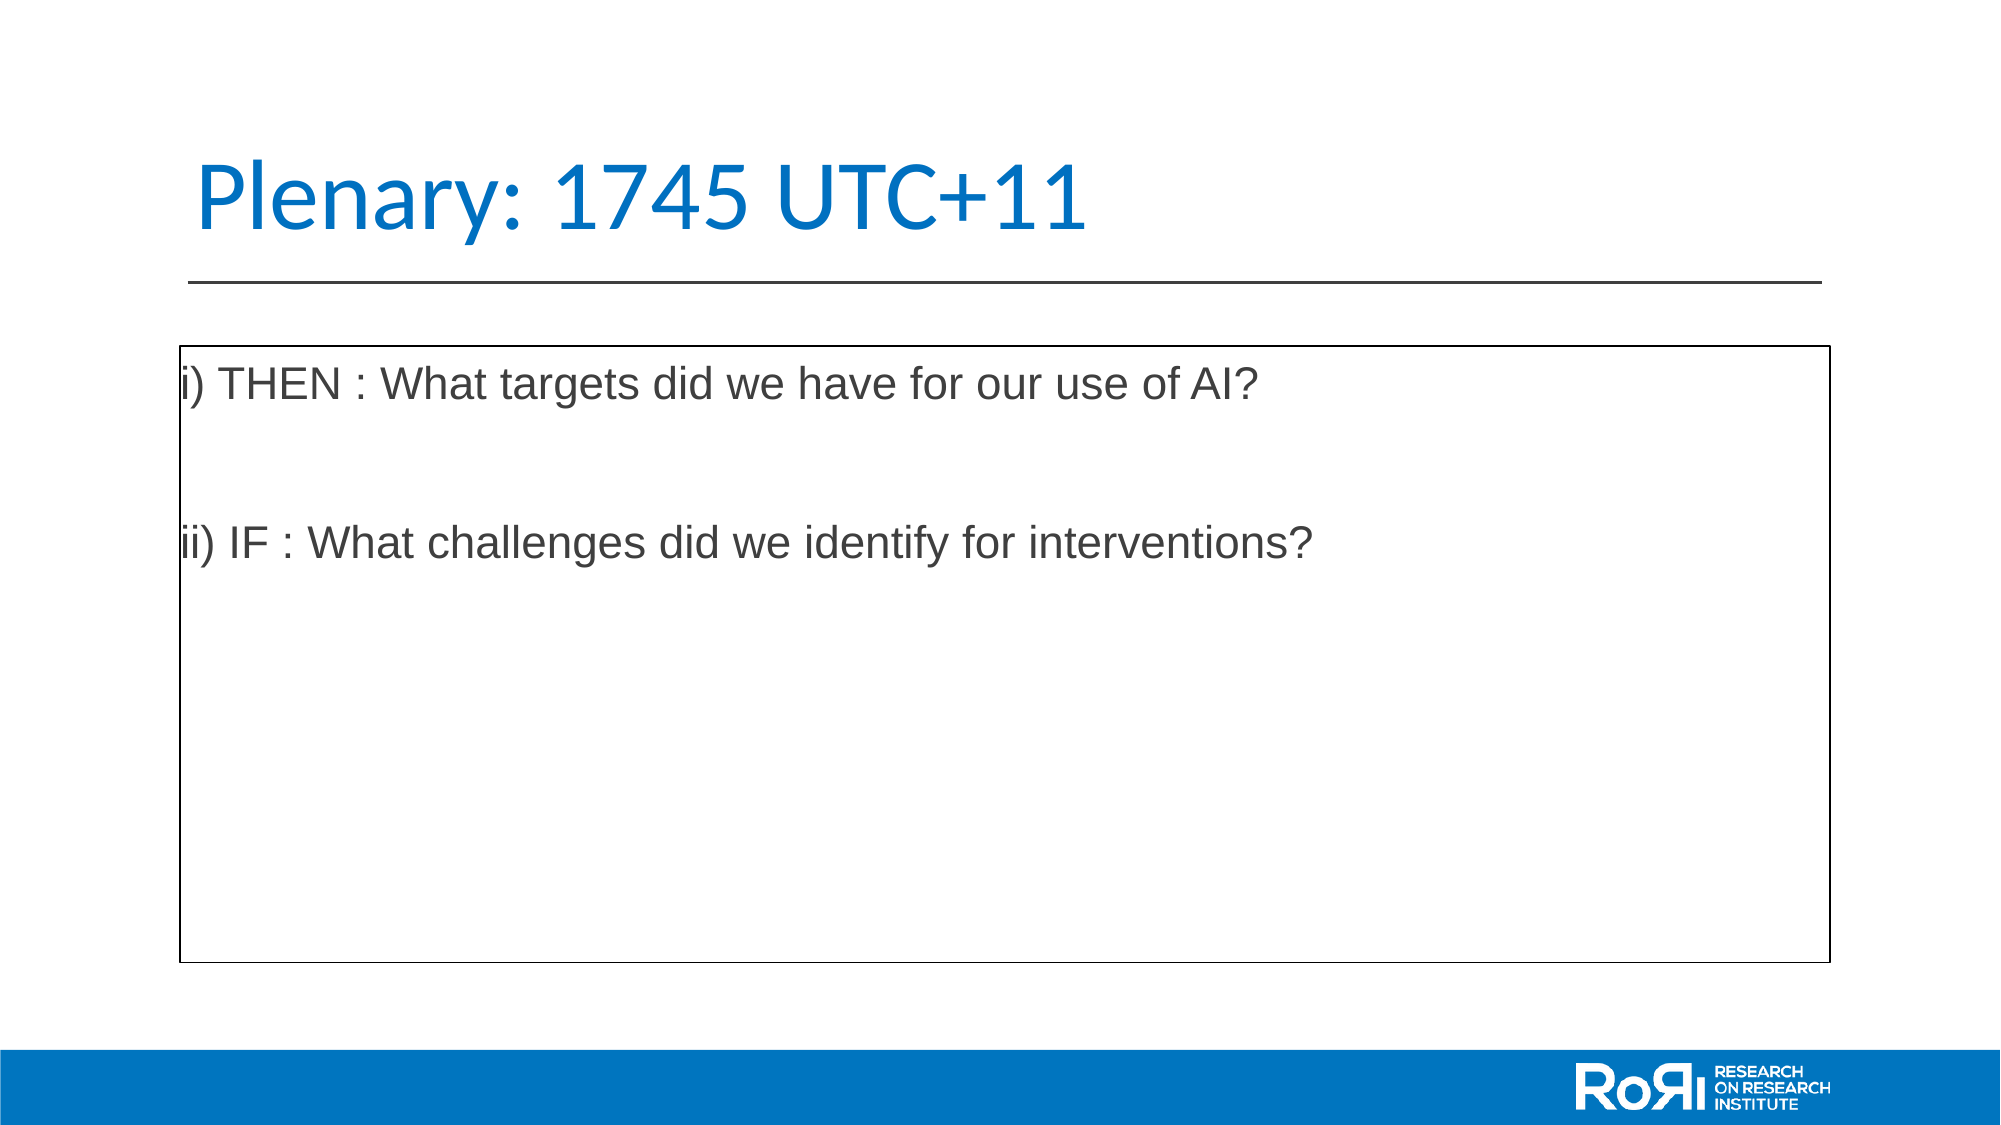

# Plenary: 1745 UTC+11
i) THEN : What targets did we have for our use of AI?

ii) IF : What challenges did we identify for interventions?